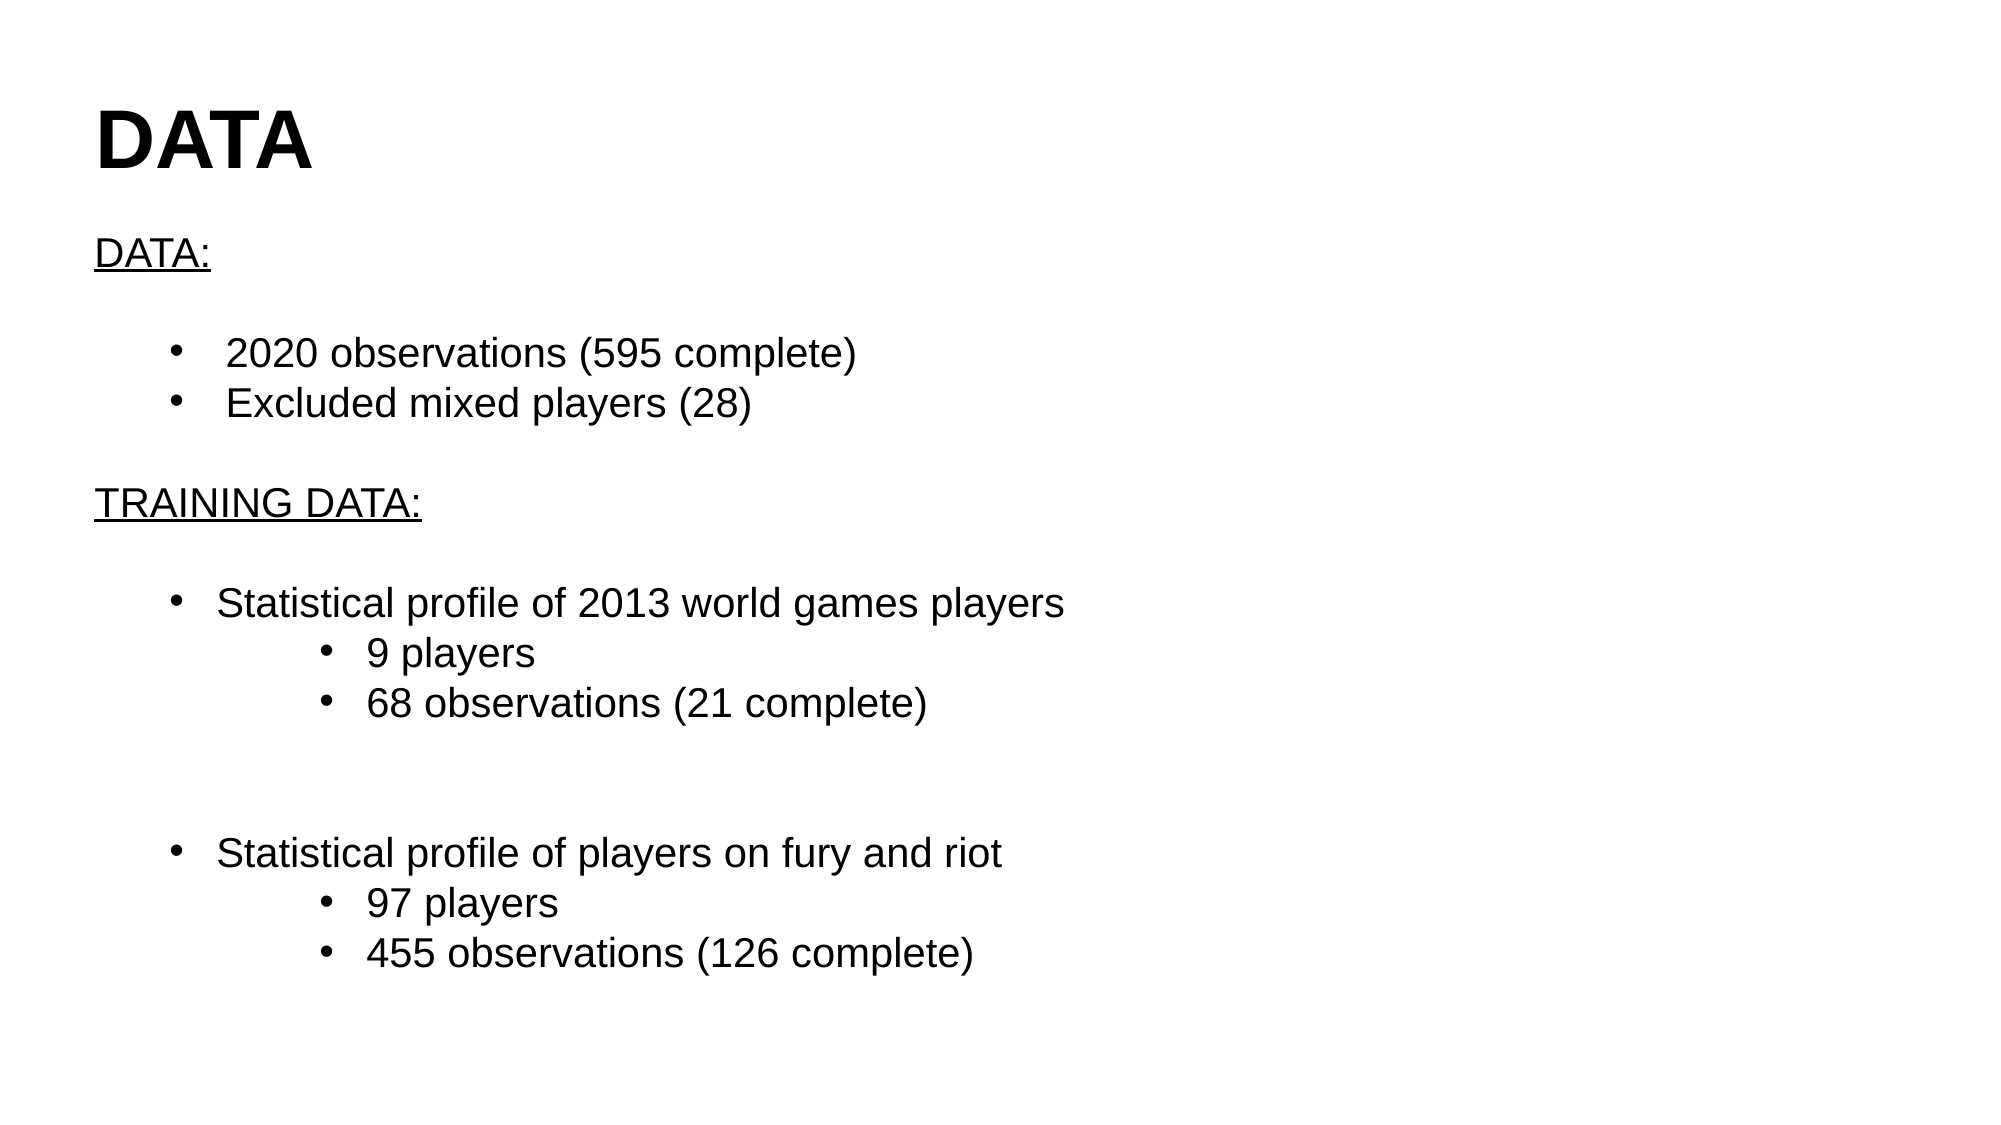

DATA
DATA:

2020 observations (595 complete)
Excluded mixed players (28)

TRAINING DATA:

Statistical profile of 2013 world games players
9 players
68 observations (21 complete)

Statistical profile of players on fury and riot
97 players
455 observations (126 complete)